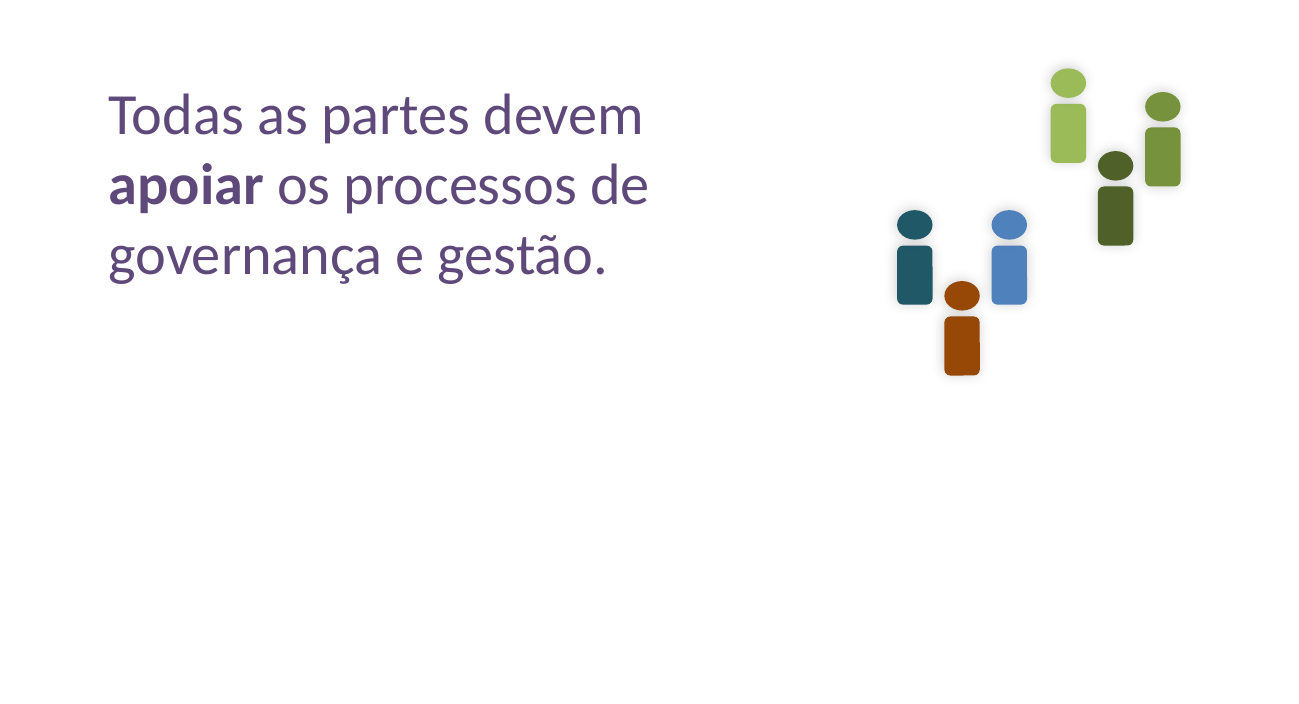

Todas as partes devem apoiar os processos de governança e gestão.